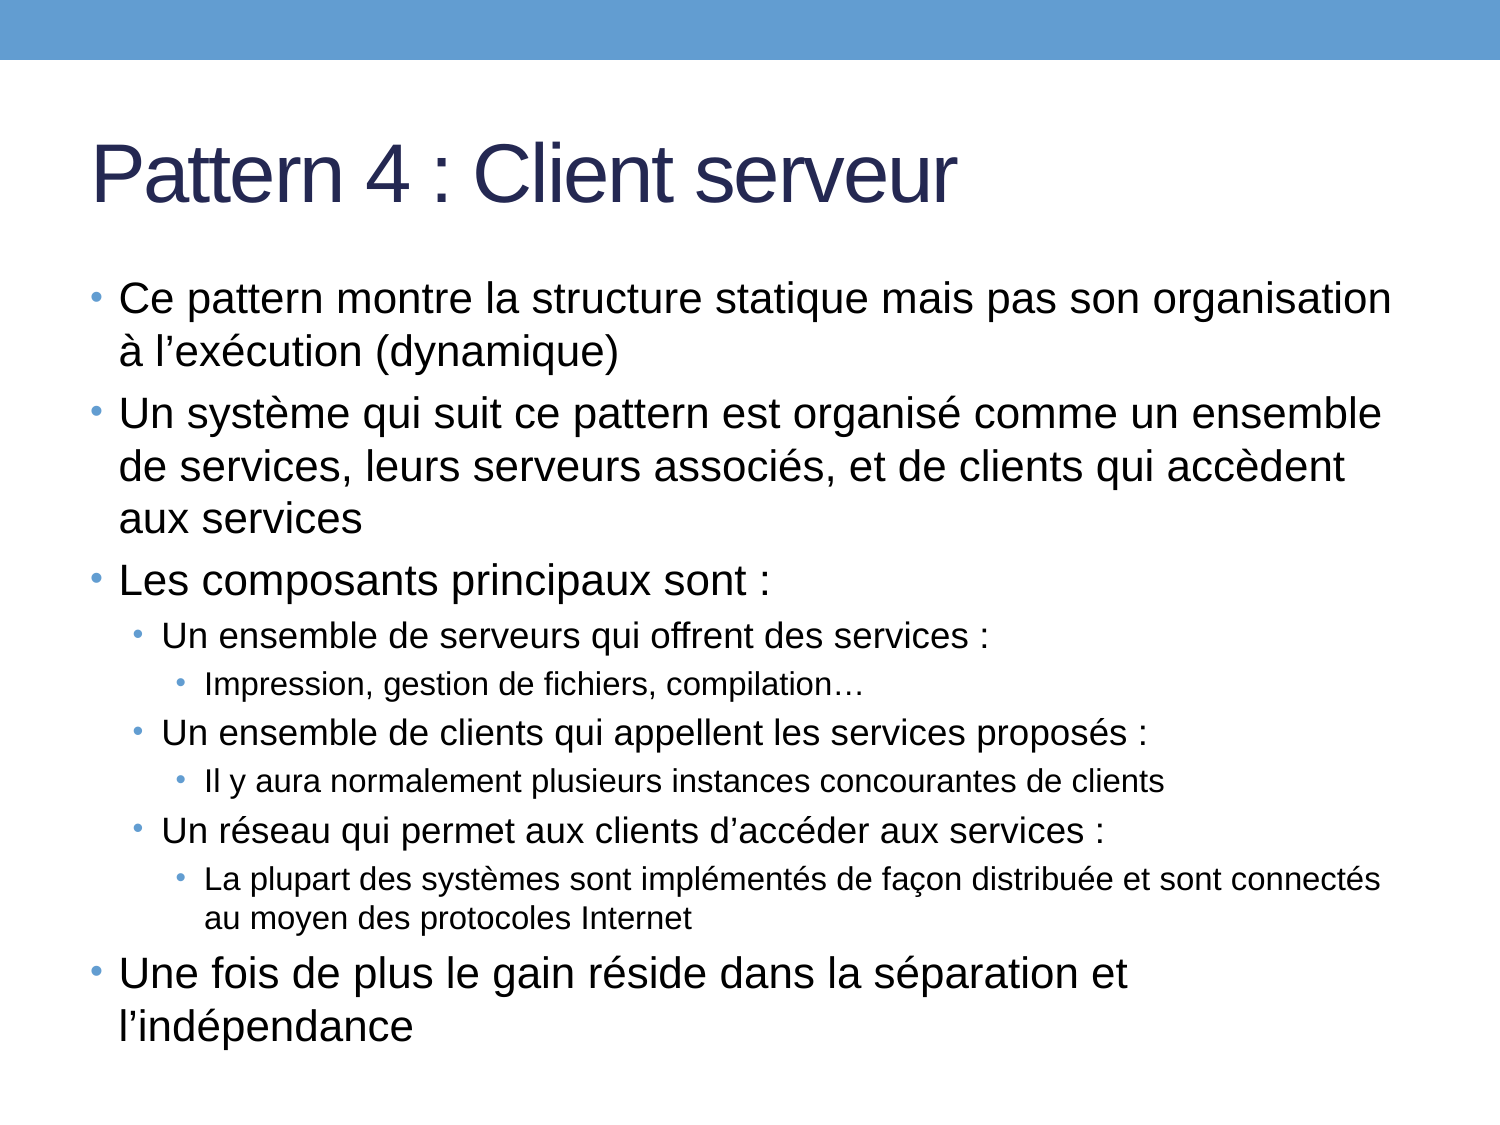

# Pattern 4 : Client serveur
Ce pattern montre la structure statique mais pas son organisation à l’exécution (dynamique)
Un système qui suit ce pattern est organisé comme un ensemble de services, leurs serveurs associés, et de clients qui accèdent aux services
Les composants principaux sont :
Un ensemble de serveurs qui offrent des services :
Impression, gestion de fichiers, compilation…
Un ensemble de clients qui appellent les services proposés :
Il y aura normalement plusieurs instances concourantes de clients
Un réseau qui permet aux clients d’accéder aux services :
La plupart des systèmes sont implémentés de façon distribuée et sont connectés au moyen des protocoles Internet
Une fois de plus le gain réside dans la séparation et l’indépendance